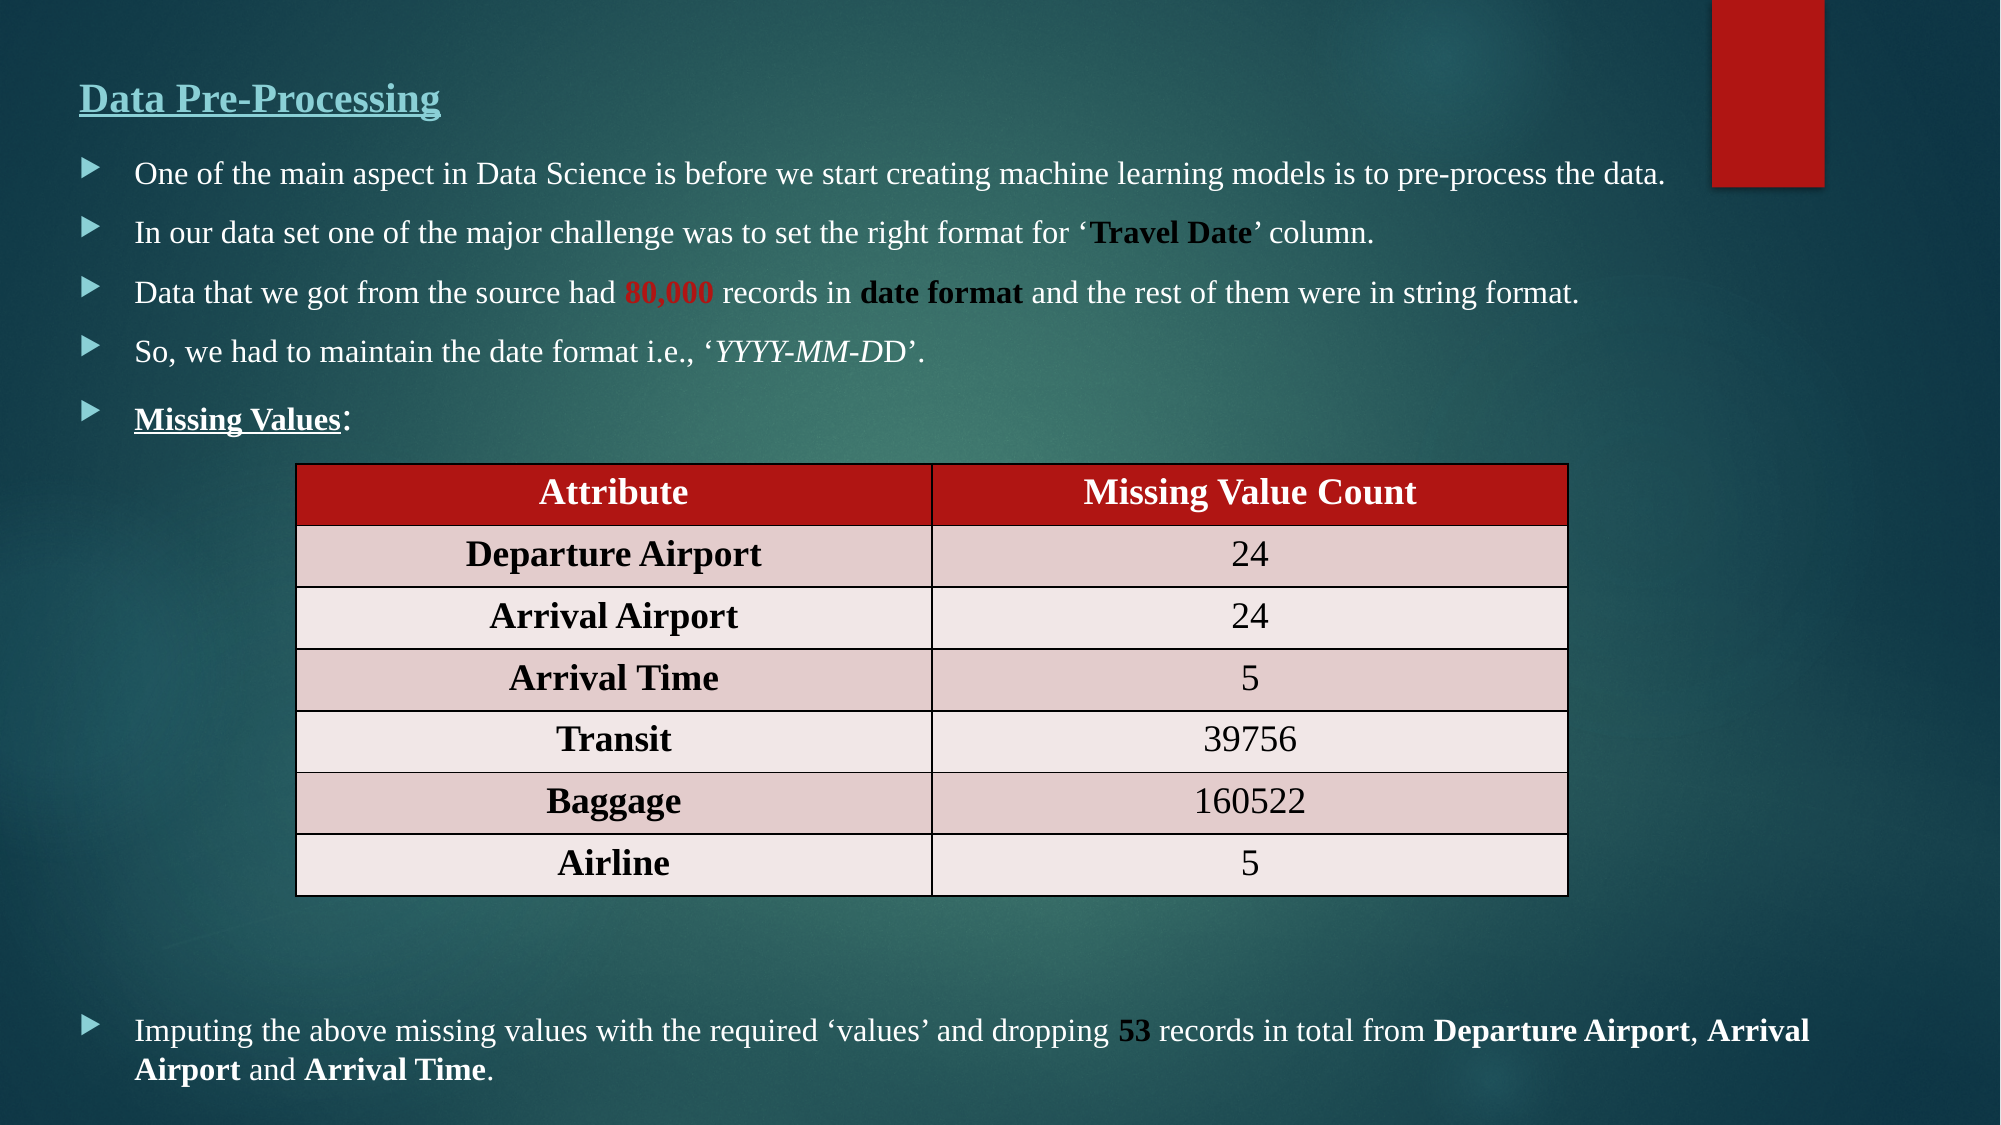

# Data Pre-Processing
One of the main aspect in Data Science is before we start creating machine learning models is to pre-process the data.
In our data set one of the major challenge was to set the right format for ‘Travel Date’ column.
Data that we got from the source had 80,000 records in date format and the rest of them were in string format.
So, we had to maintain the date format i.e., ‘YYYY-MM-DD’.
Missing Values:

Imputing the above missing values with the required ‘values’ and dropping 53 records in total from Departure Airport, Arrival Airport and Arrival Time.
| Attribute | Missing Value Count |
| --- | --- |
| Departure Airport | 24 |
| Arrival Airport | 24 |
| Arrival Time | 5 |
| Transit | 39756 |
| Baggage | 160522 |
| Airline | 5 |